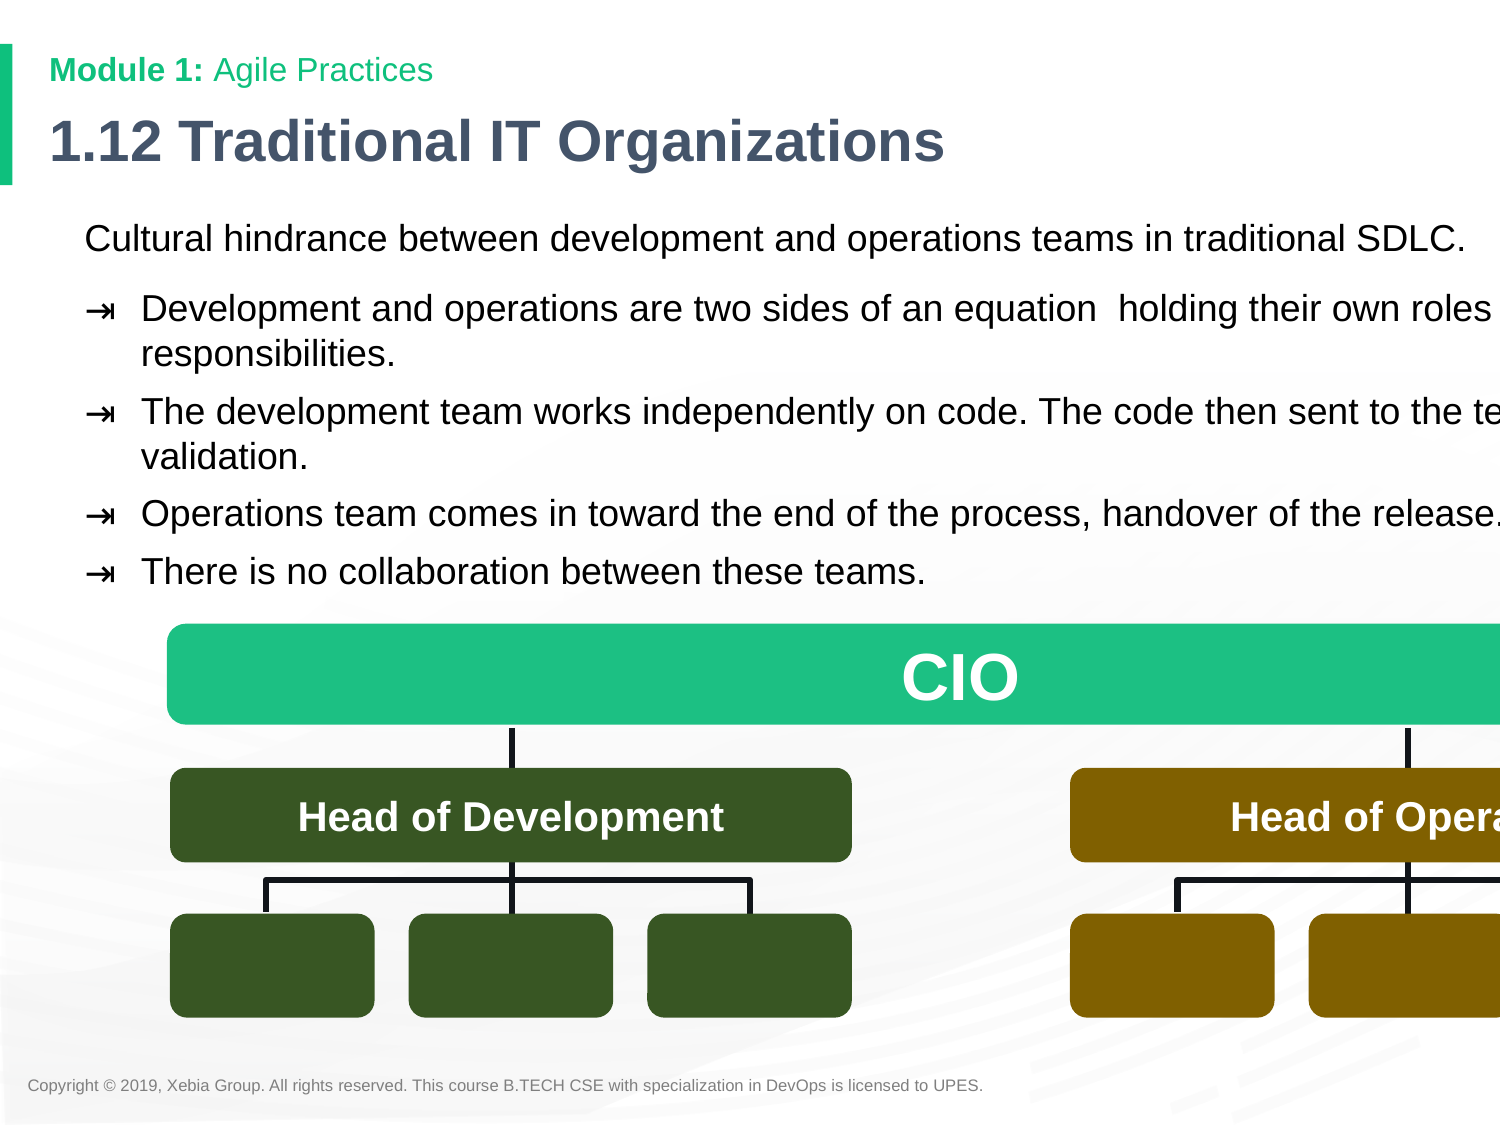

# 1.12 Traditional IT Organizations
Cultural hindrance between development and operations teams in traditional SDLC.
Development and operations are two sides of an equation  holding their own roles and responsibilities.
The development team works independently on code. The code then sent to the testing team for validation.
Operations team comes in toward the end of the process, handover of the release.
There is no collaboration between these teams.

CIO

Head of Development
Head of Operation